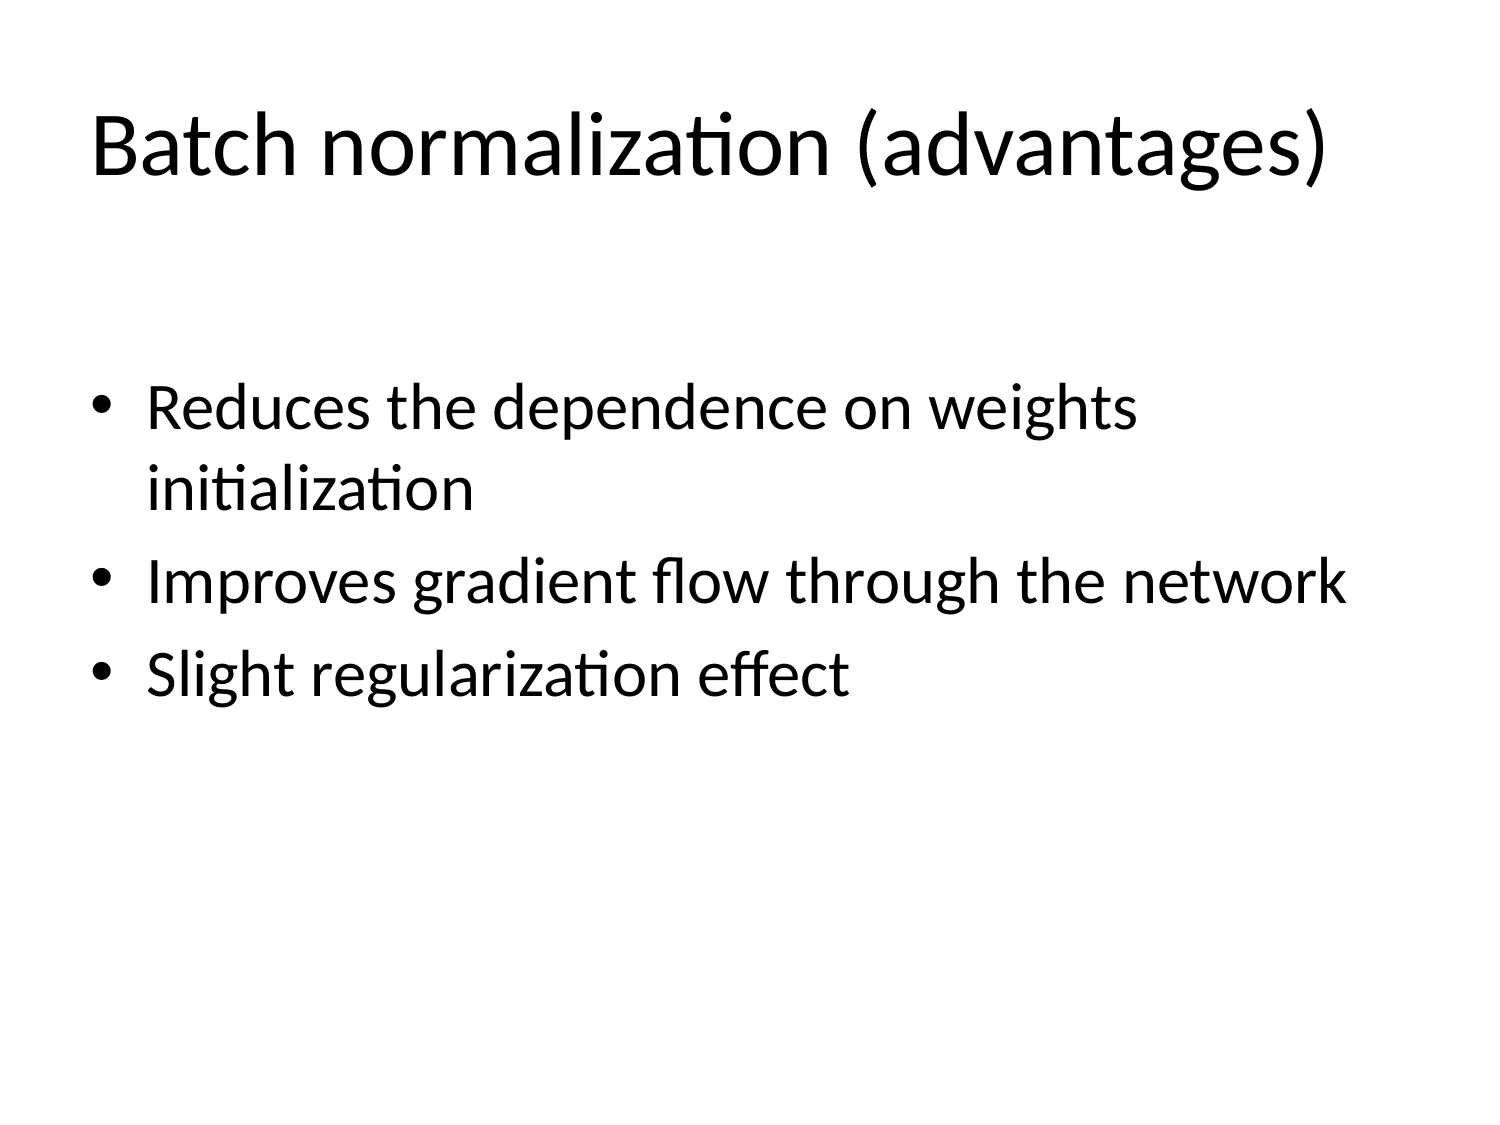

# Batch normalization (advantages)

Reduces the dependence on weights initialization
Improves gradient flow through the network
Slight regularization effect